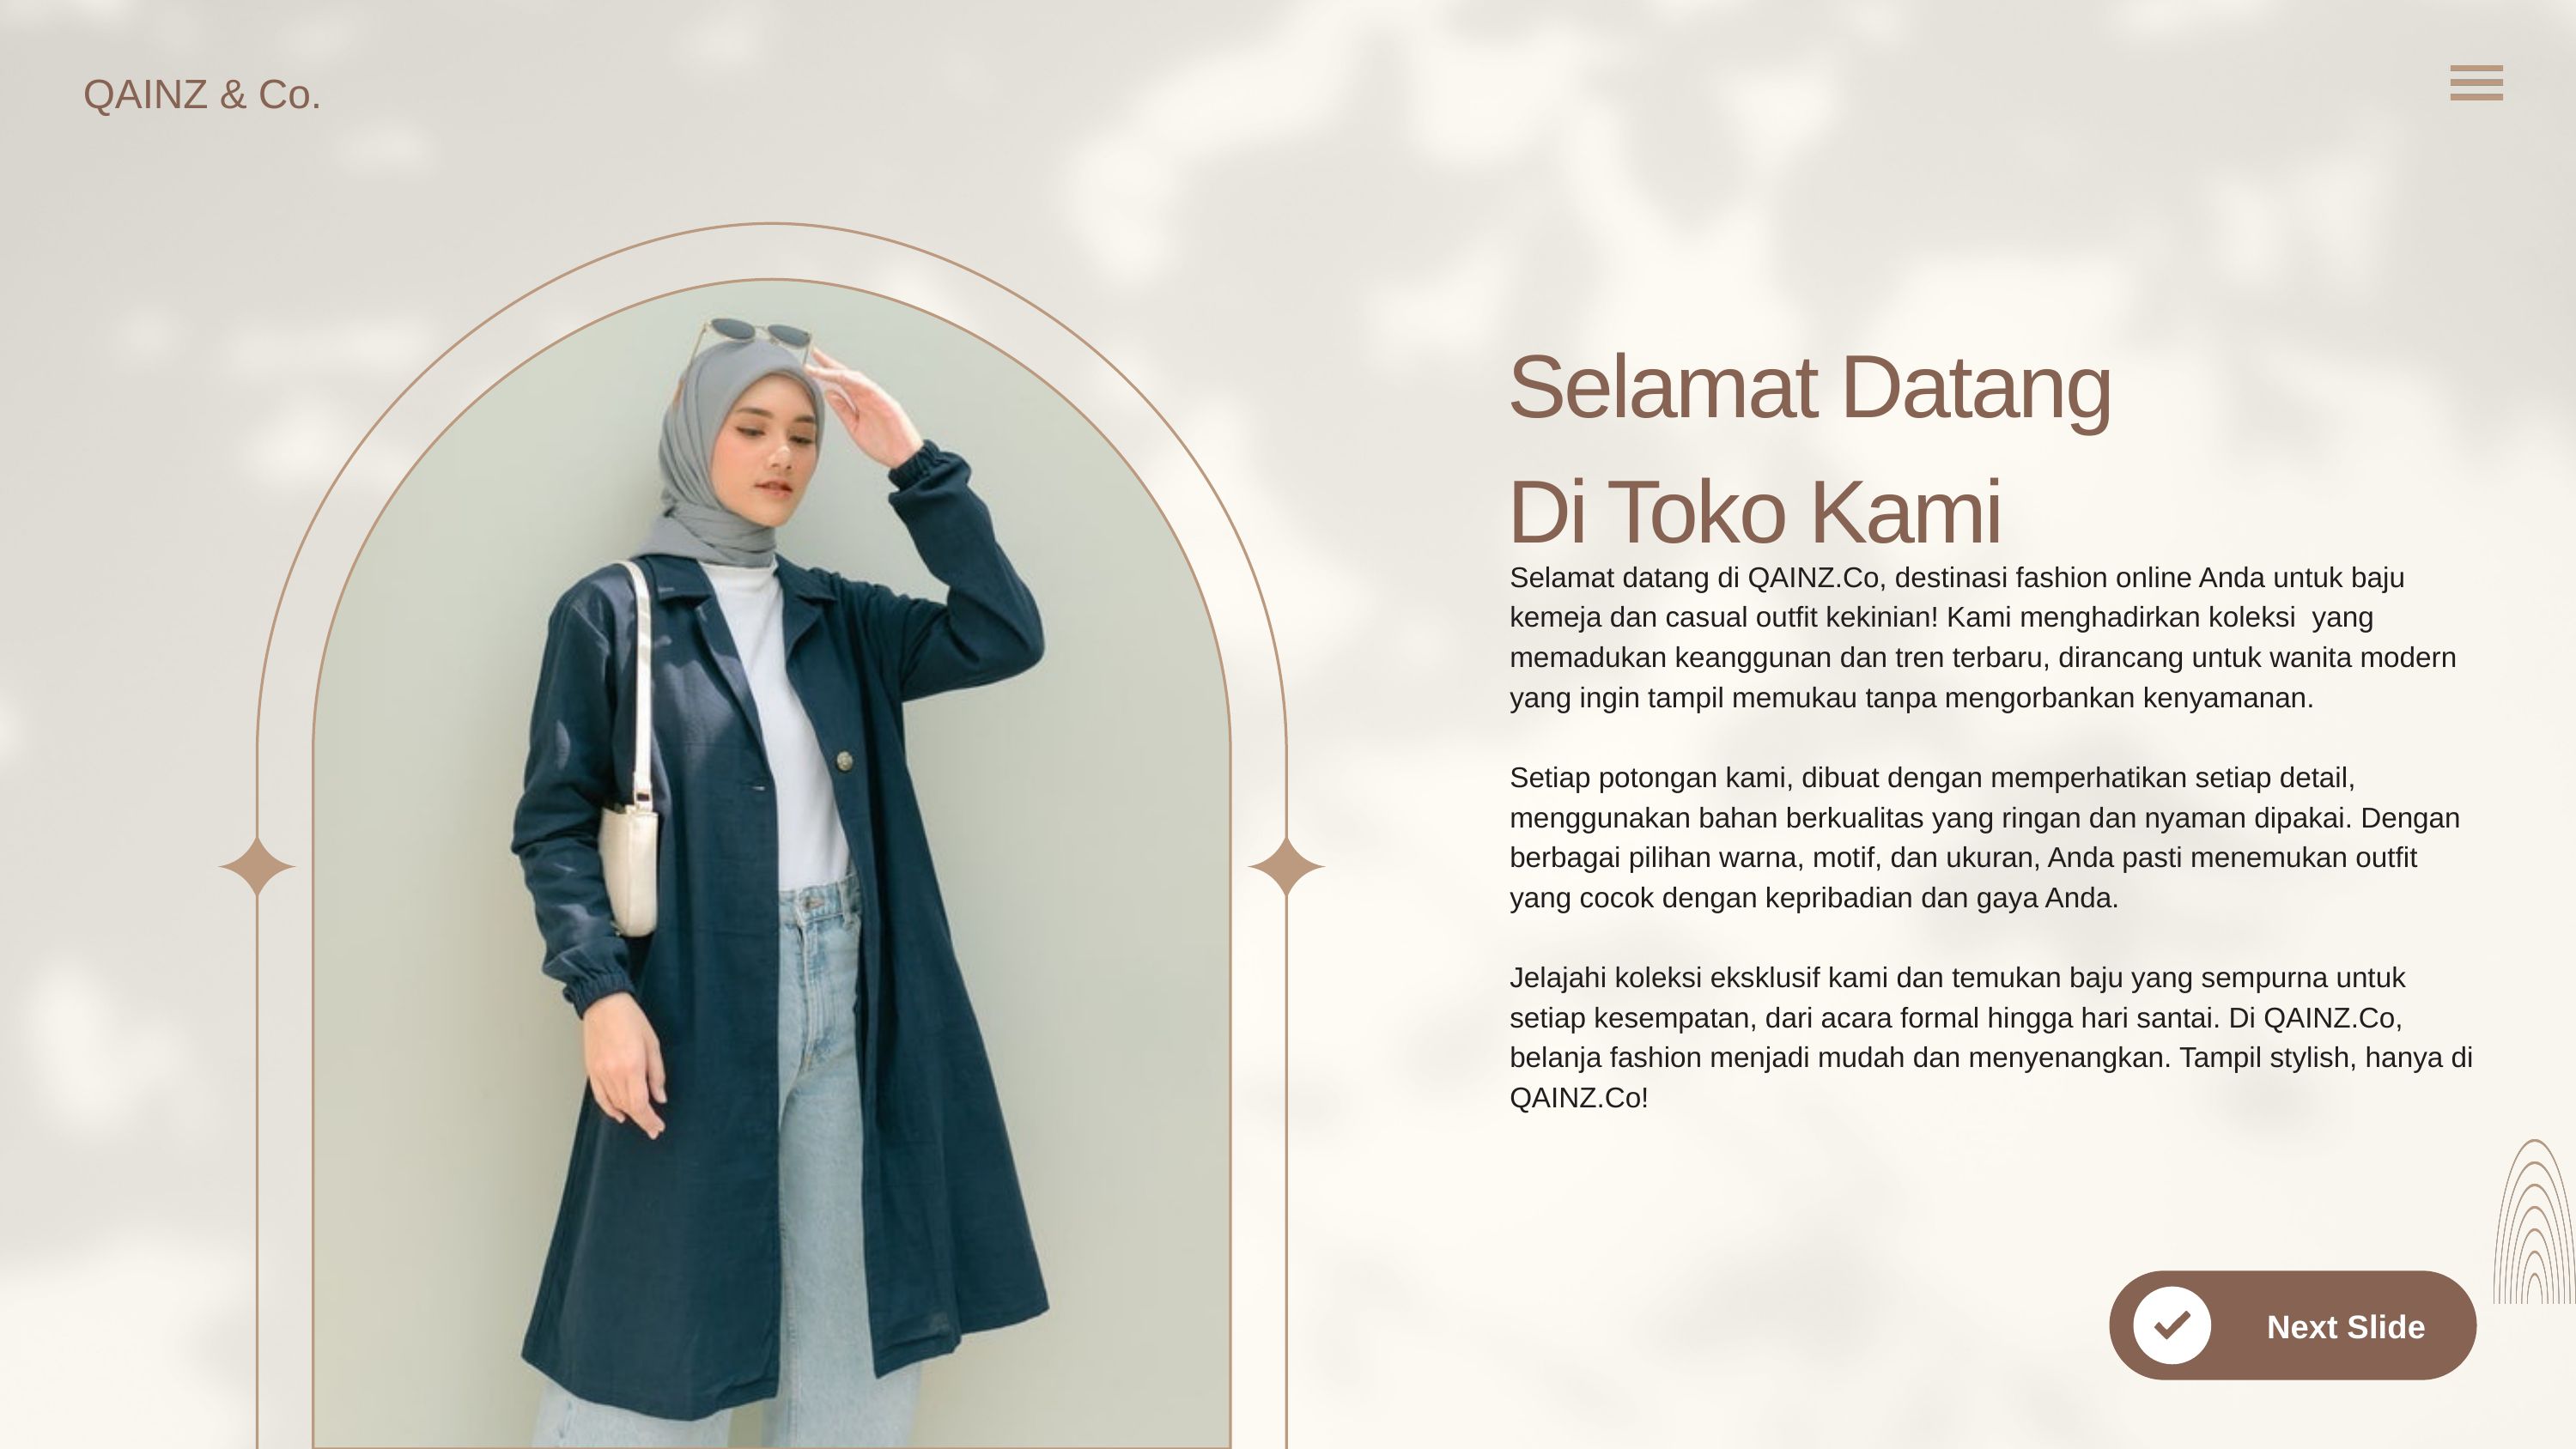

QAINZ & Co.

Selamat Datang Di Toko Kami
Selamat datang di QAINZ.Co, destinasi fashion online Anda untuk baju kemeja dan casual outfit kekinian! Kami menghadirkan koleksi  yang memadukan keanggunan dan tren terbaru, dirancang untuk wanita modern yang ingin tampil memukau tanpa mengorbankan kenyamanan.

Setiap potongan kami, dibuat dengan memperhatikan setiap detail, menggunakan bahan berkualitas yang ringan dan nyaman dipakai. Dengan berbagai pilihan warna, motif, dan ukuran, Anda pasti menemukan outfit yang cocok dengan kepribadian dan gaya Anda.

Jelajahi koleksi eksklusif kami dan temukan baju yang sempurna untuk setiap kesempatan, dari acara formal hingga hari santai. Di QAINZ.Co, belanja fashion menjadi mudah dan menyenangkan. Tampil stylish, hanya di QAINZ.Co!

Next Slide